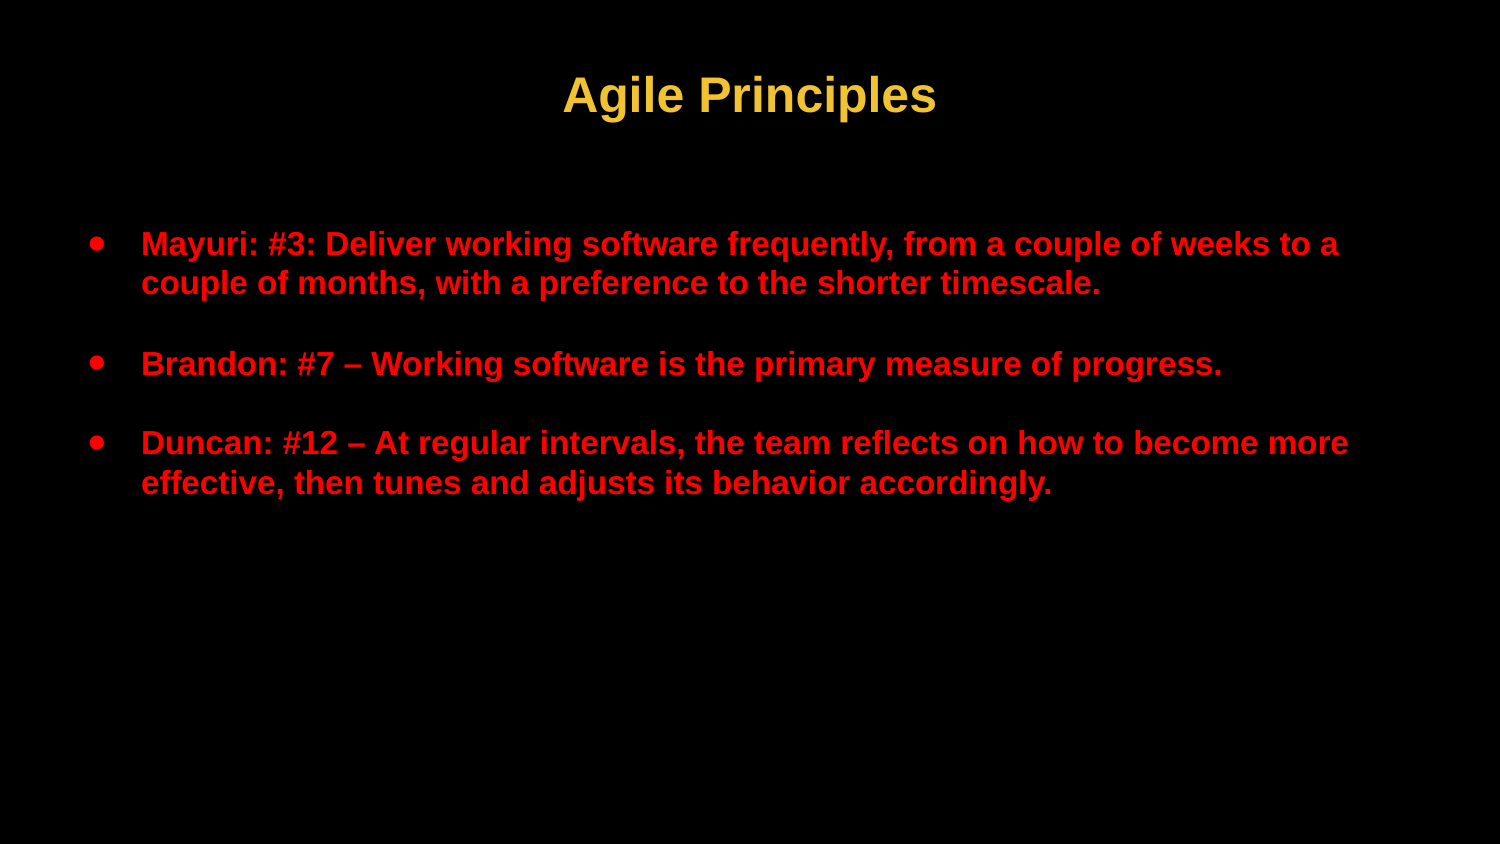

# Agile Principles

Mayuri: #3: Deliver working software frequently, from a couple of weeks to a couple of months, with a preference to the shorter timescale.

Brandon: #7 – Working software is the primary measure of progress.

Duncan: #12 – At regular intervals, the team reflects on how to become more effective, then tunes and adjusts its behavior accordingly.